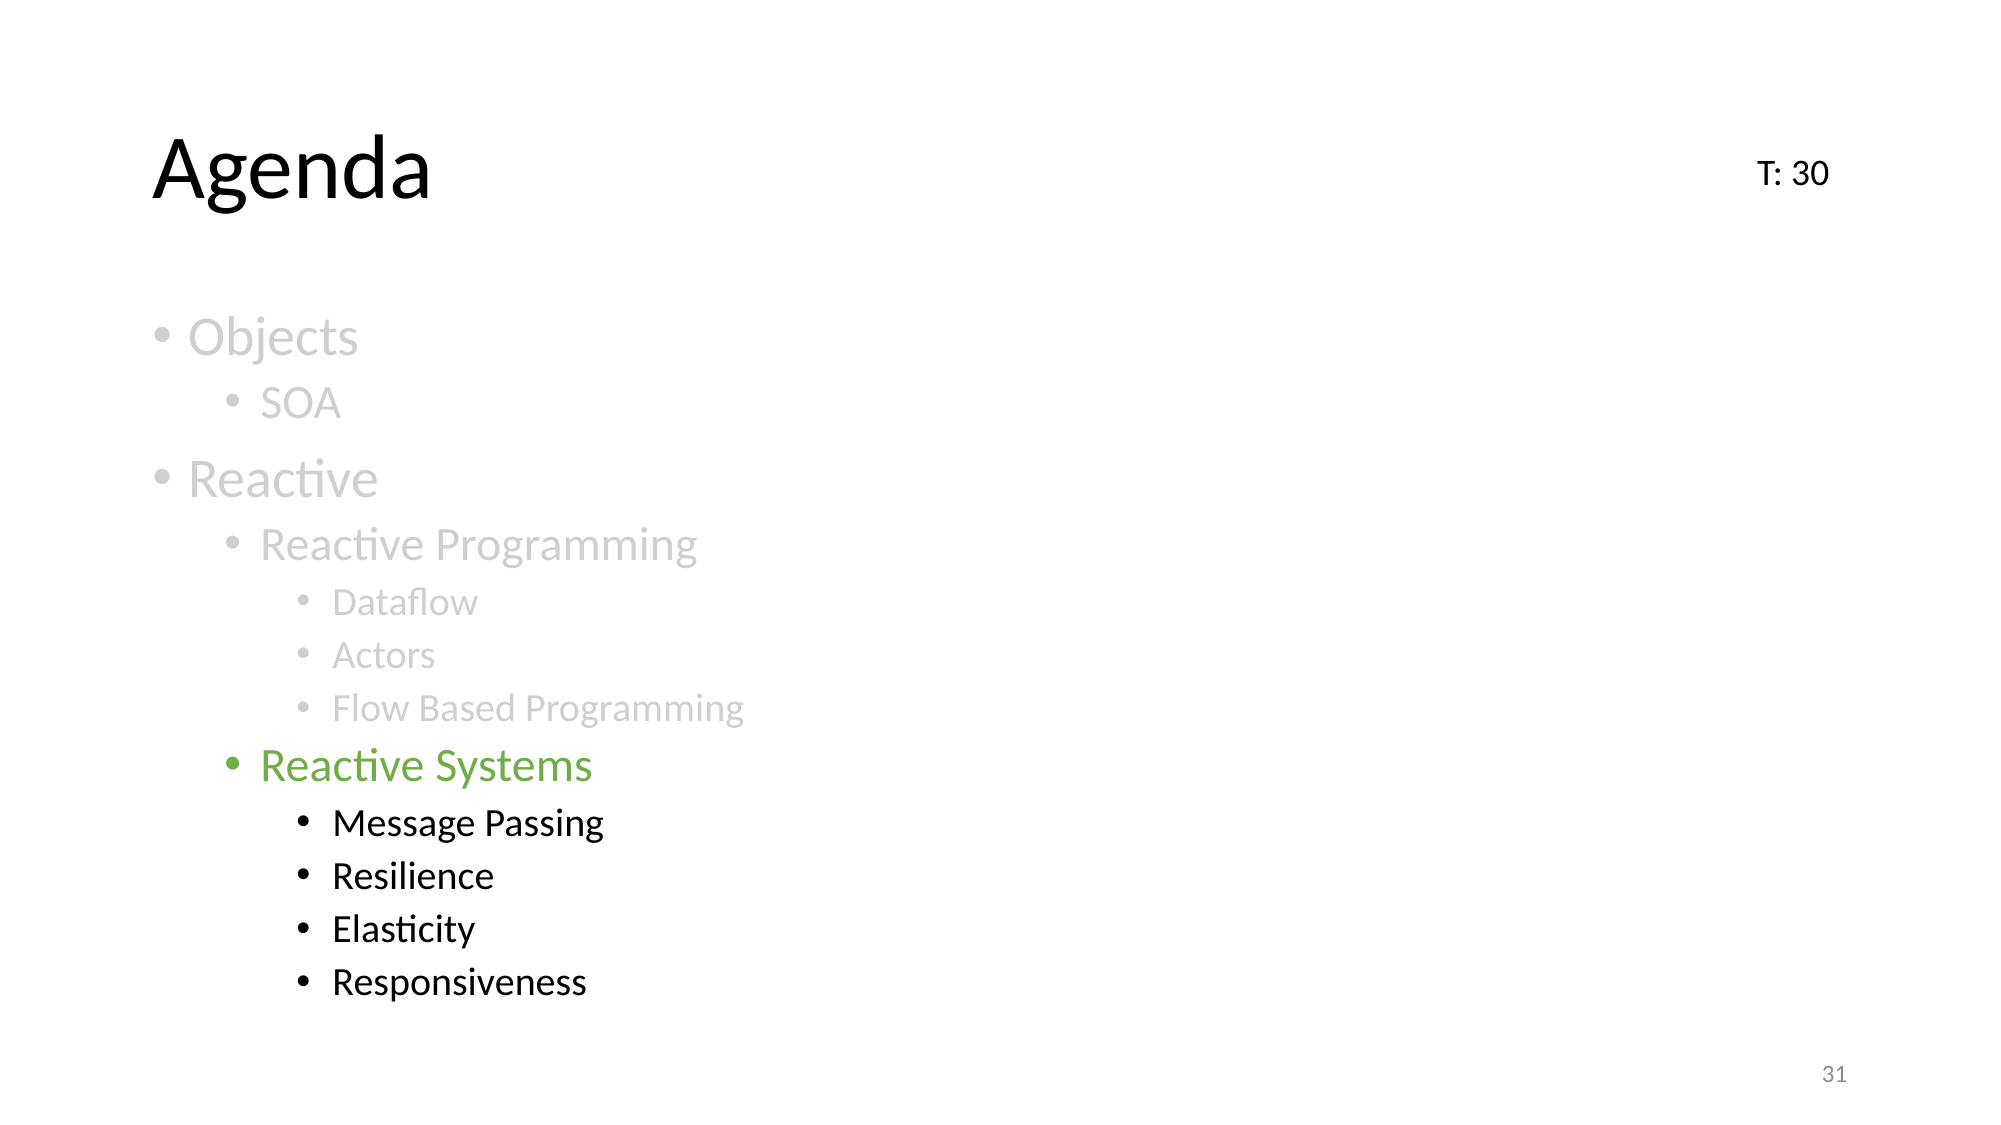

# Agenda
T: 30
Objects
SOA
Reactive
Reactive Programming
Dataflow
Actors
Flow Based Programming
Reactive Systems
Message Passing
Resilience
Elasticity
Responsiveness
31